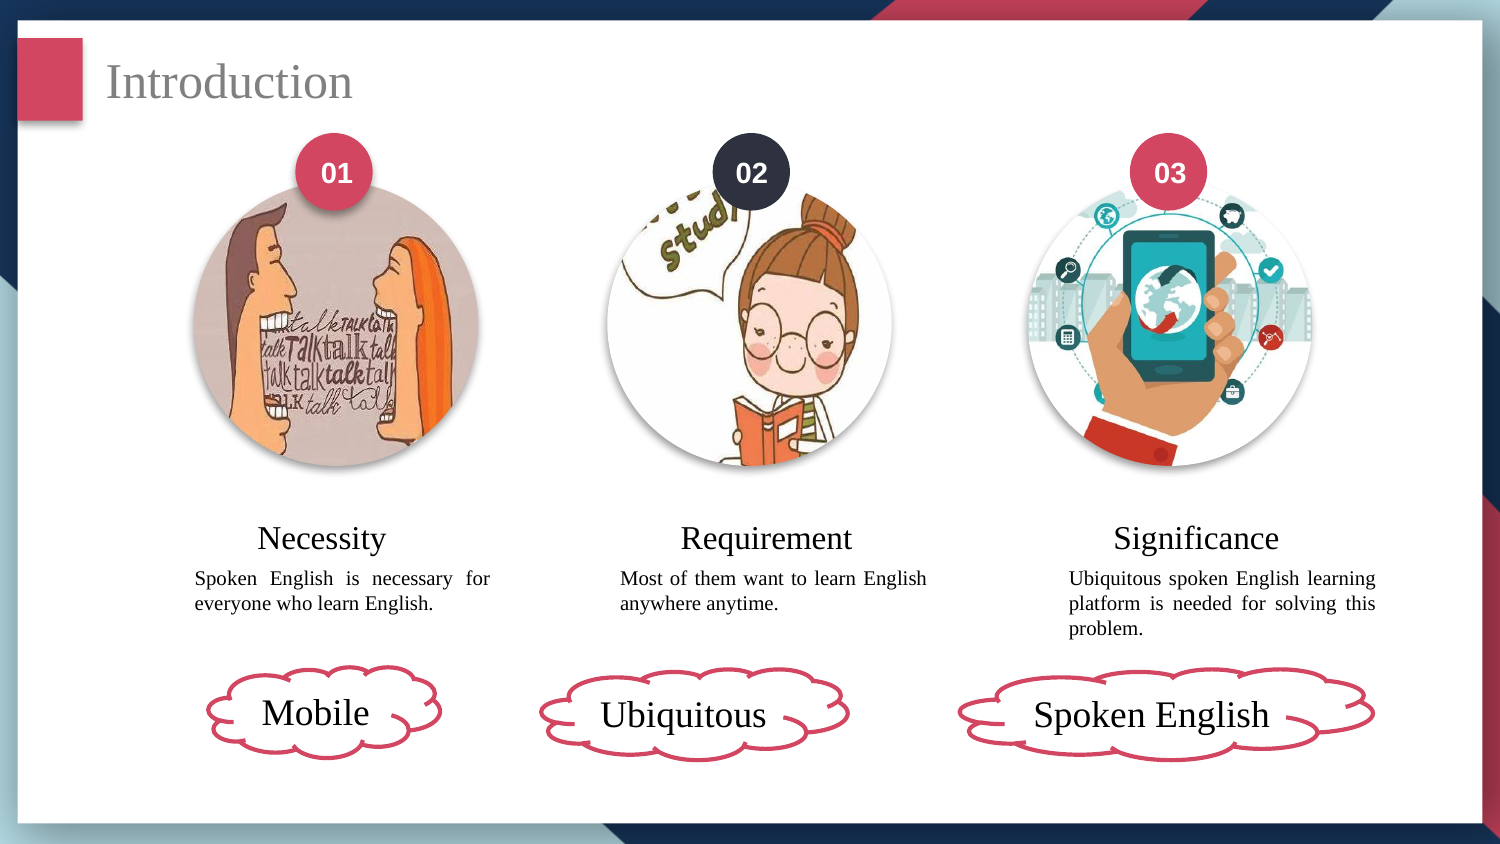

Introduction

01

02

03

Necessity
Requirement
Significance
Spoken English is necessary for everyone who learn English.
Most of them want to learn English anywhere anytime.

Ubiquitous spoken English learning platform is needed for solving this problem.
Mobile
Ubiquitous
Spoken English